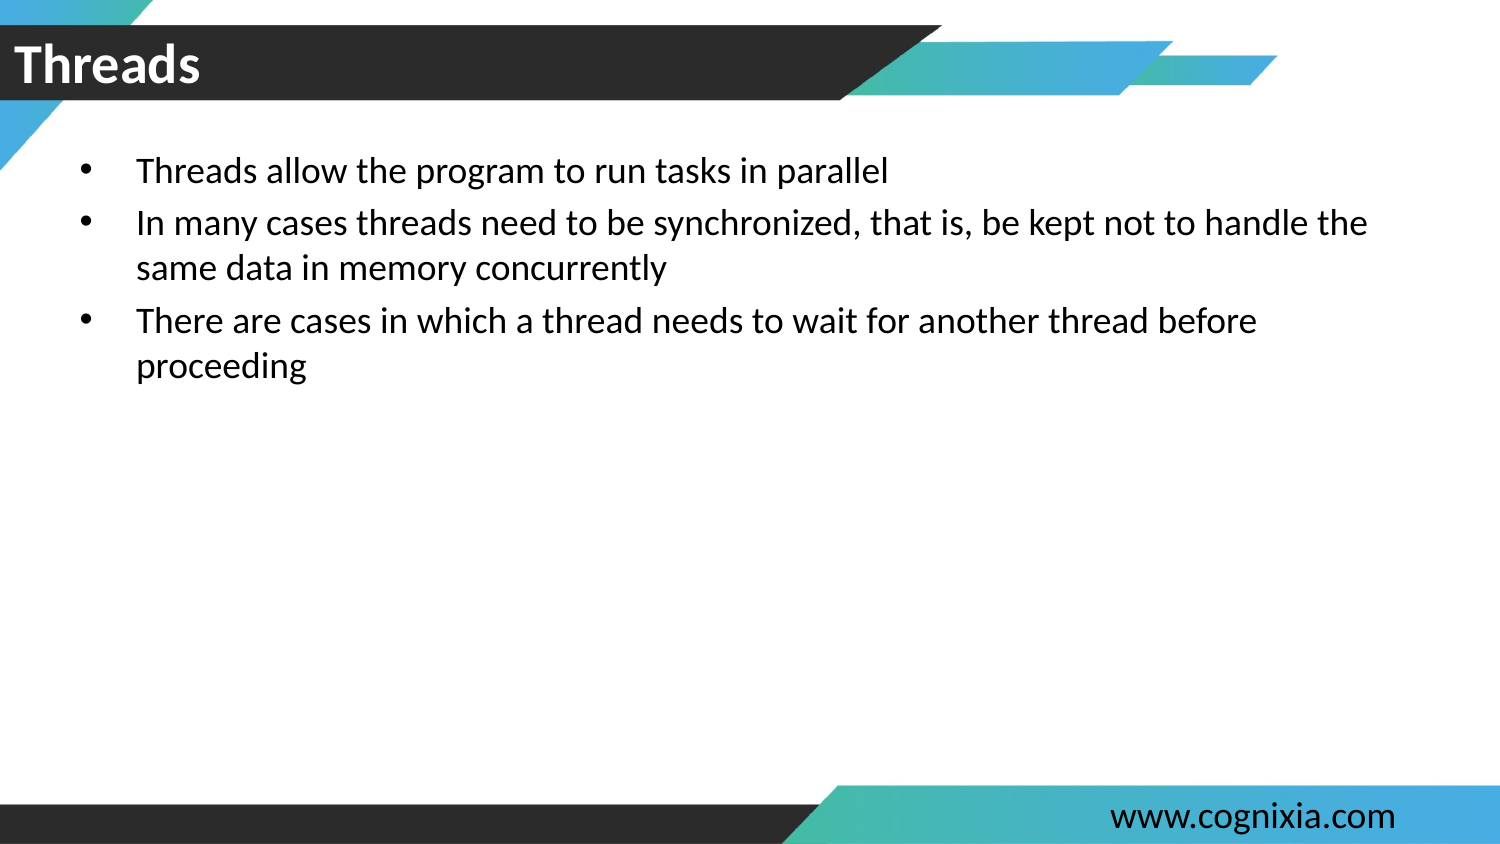

# Threads
Threads allow the program to run tasks in parallel
In many cases threads need to be synchronized, that is, be kept not to handle the same data in memory concurrently
There are cases in which a thread needs to wait for another thread before proceeding